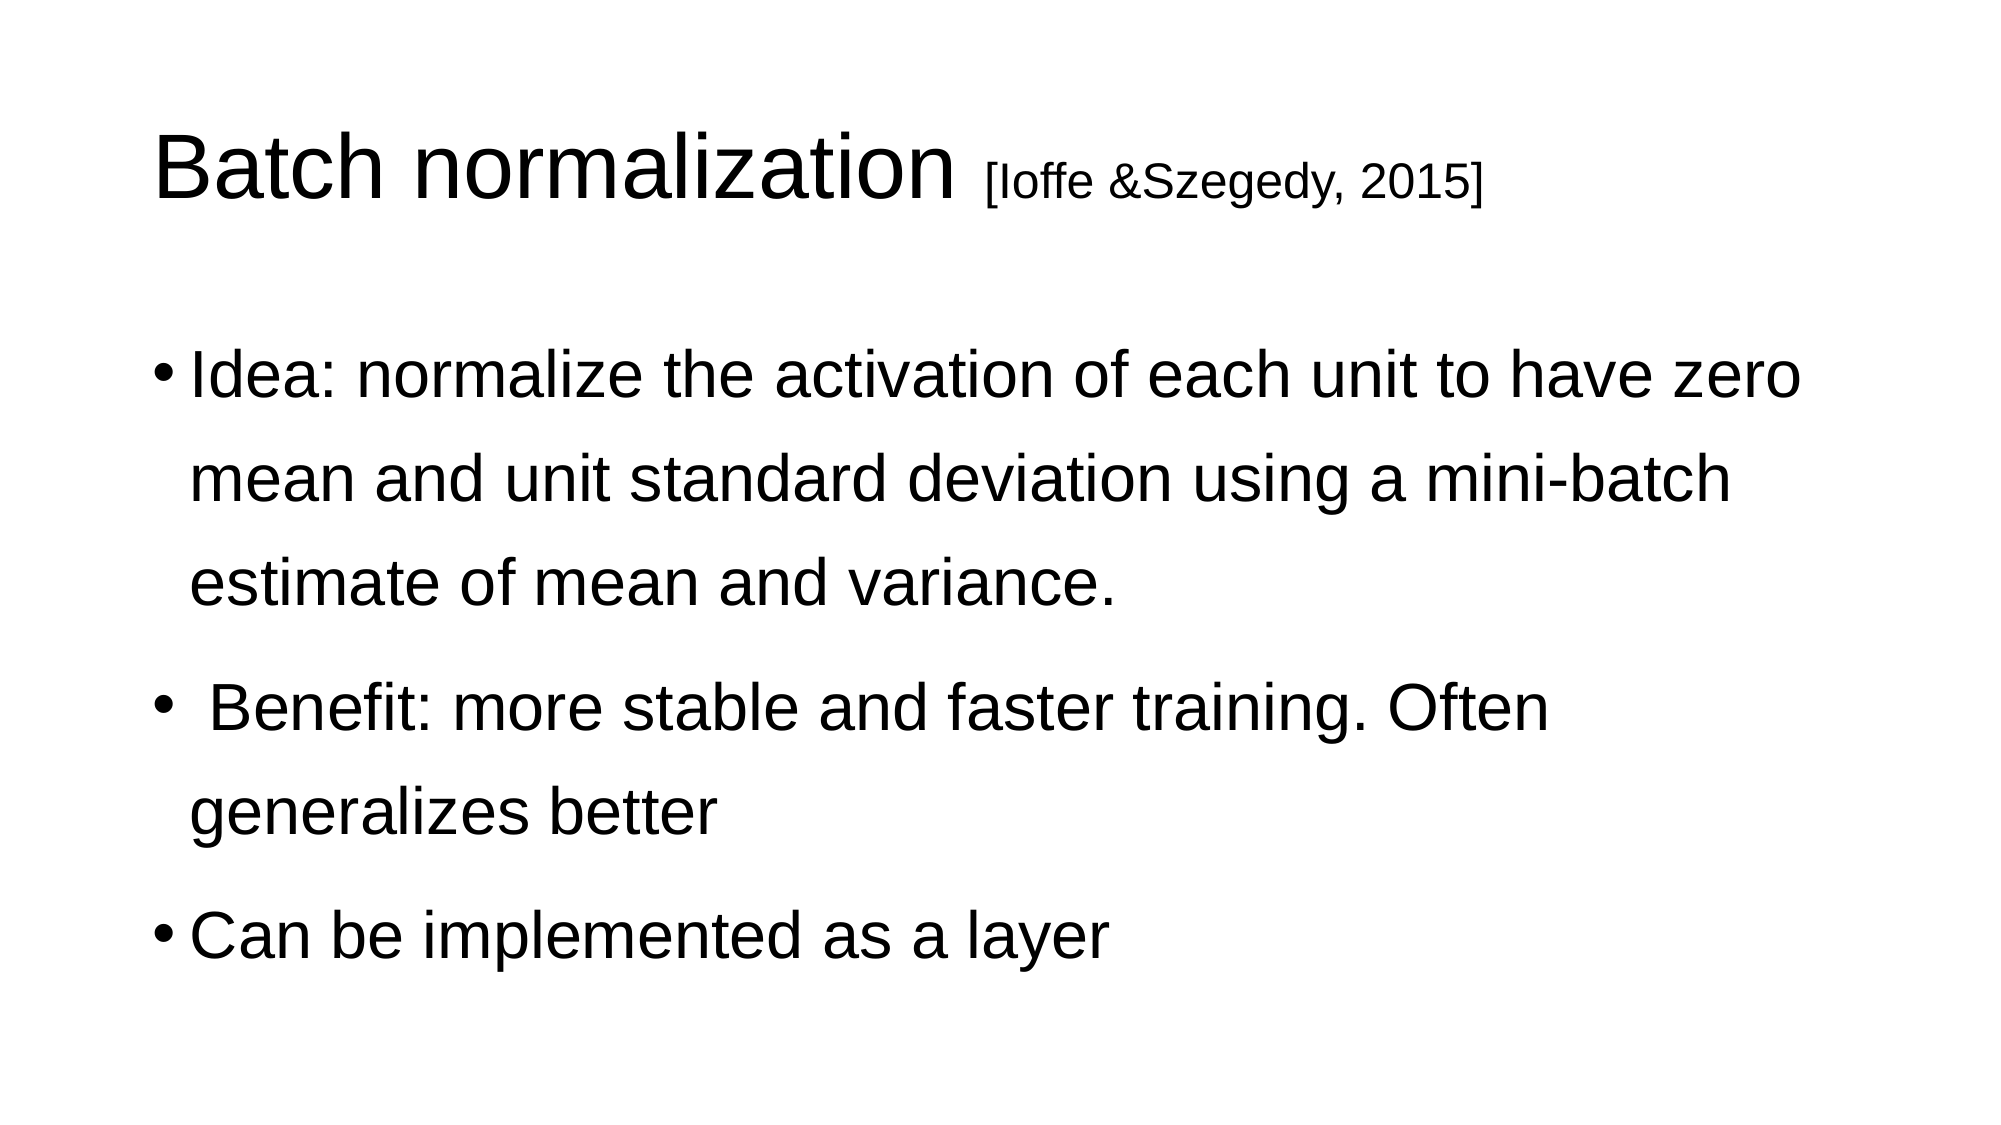

# Batch normalization [Ioffe &Szegedy, 2015]
Idea: normalize the activation of each unit to have zero mean and unit standard deviation using a mini-batch estimate of mean and variance.
 Benefit: more stable and faster training. Often generalizes better
Can be implemented as a layer